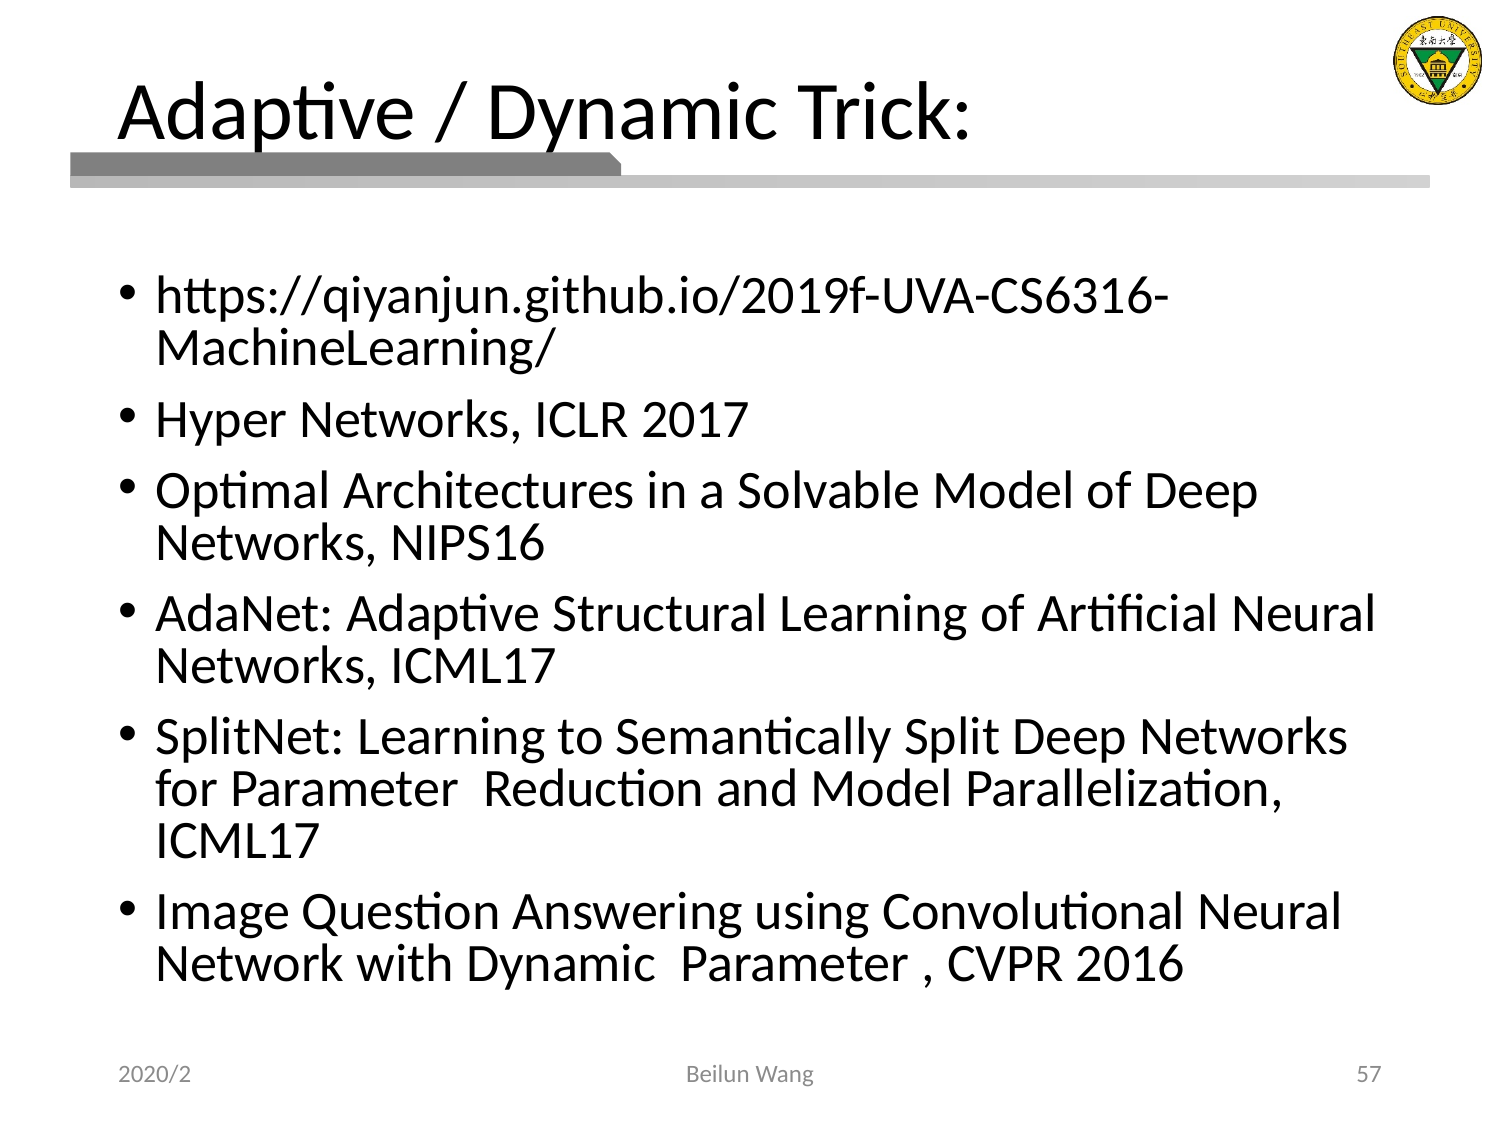

# Adaptive / Dynamic Trick:
https://qiyanjun.github.io/2019f-UVA-CS6316-MachineLearning/
Hyper Networks, ICLR 2017
Optimal Architectures in a Solvable Model of Deep Networks, NIPS16
AdaNet: Adaptive Structural Learning of Artificial Neural Networks, ICML17
SplitNet: Learning to Semantically Split Deep Networks for Parameter  Reduction and Model Parallelization, ICML17
Image Question Answering using Convolutional Neural Network with Dynamic  Parameter , CVPR 2016
2020/2
Beilun Wang
57